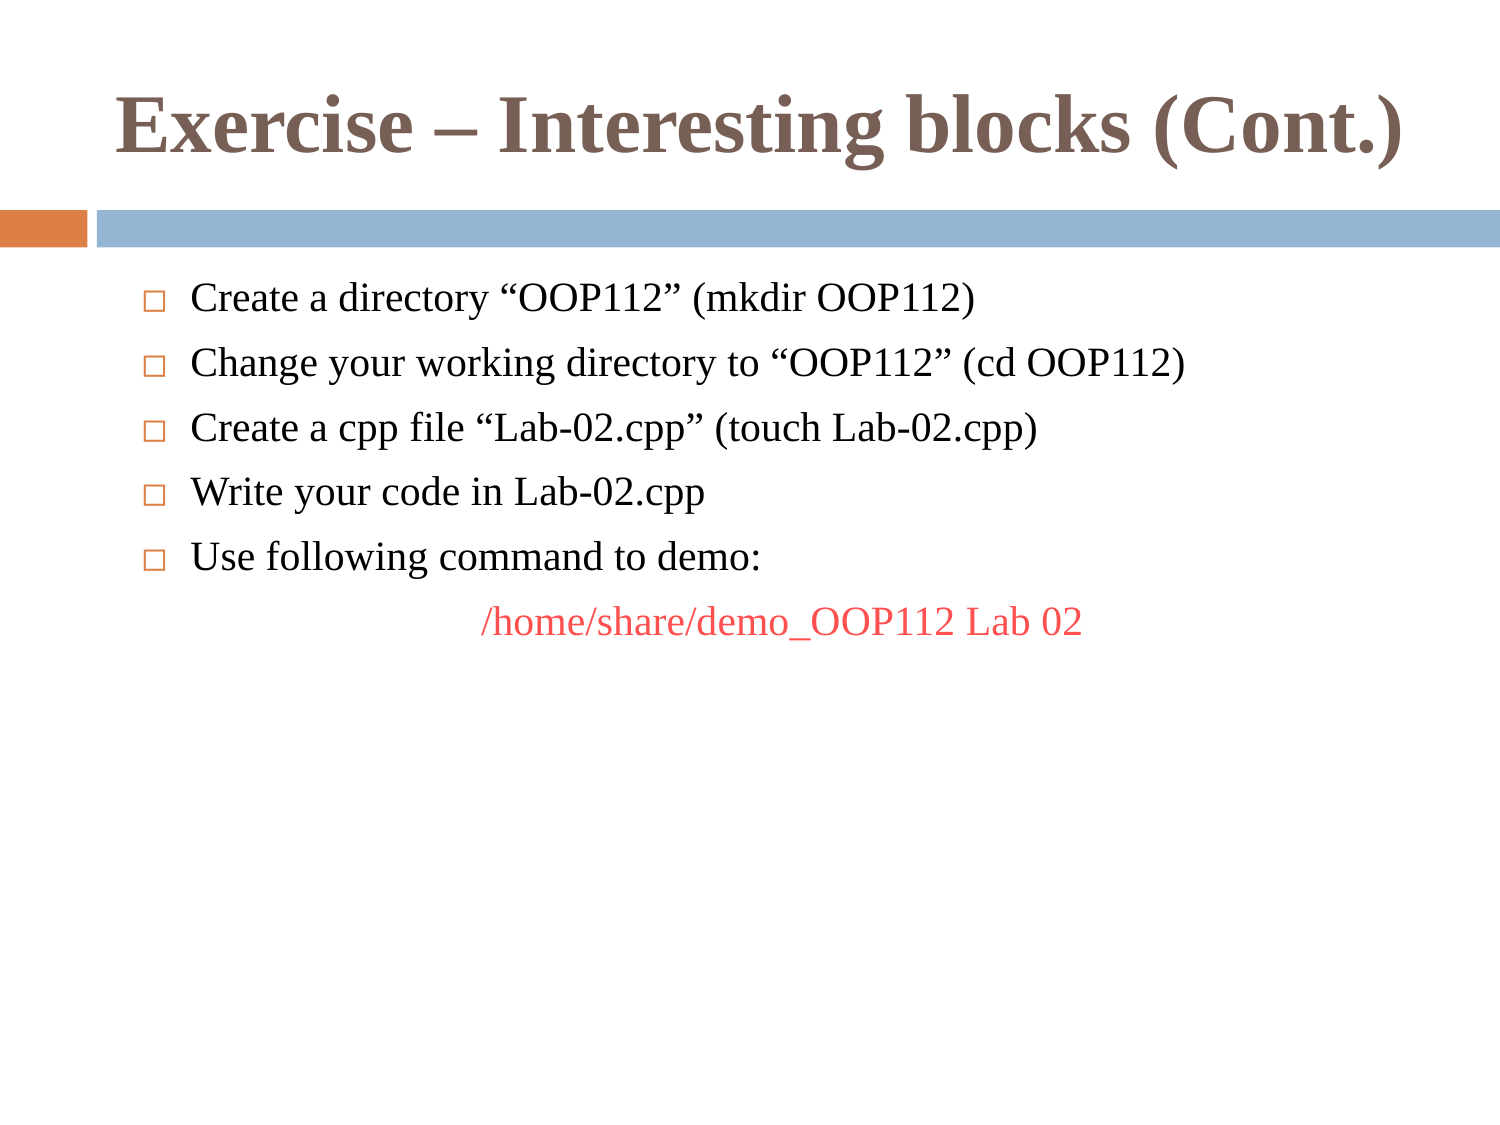

# Exercise – Interesting blocks (Cont.)
Create a directory “OOP112” (mkdir OOP112)
Change your working directory to “OOP112” (cd OOP112)
Create a cpp file “Lab-02.cpp” (touch Lab-02.cpp)
Write your code in Lab-02.cpp
Use following command to demo:
/home/share/demo_OOP112 Lab 02